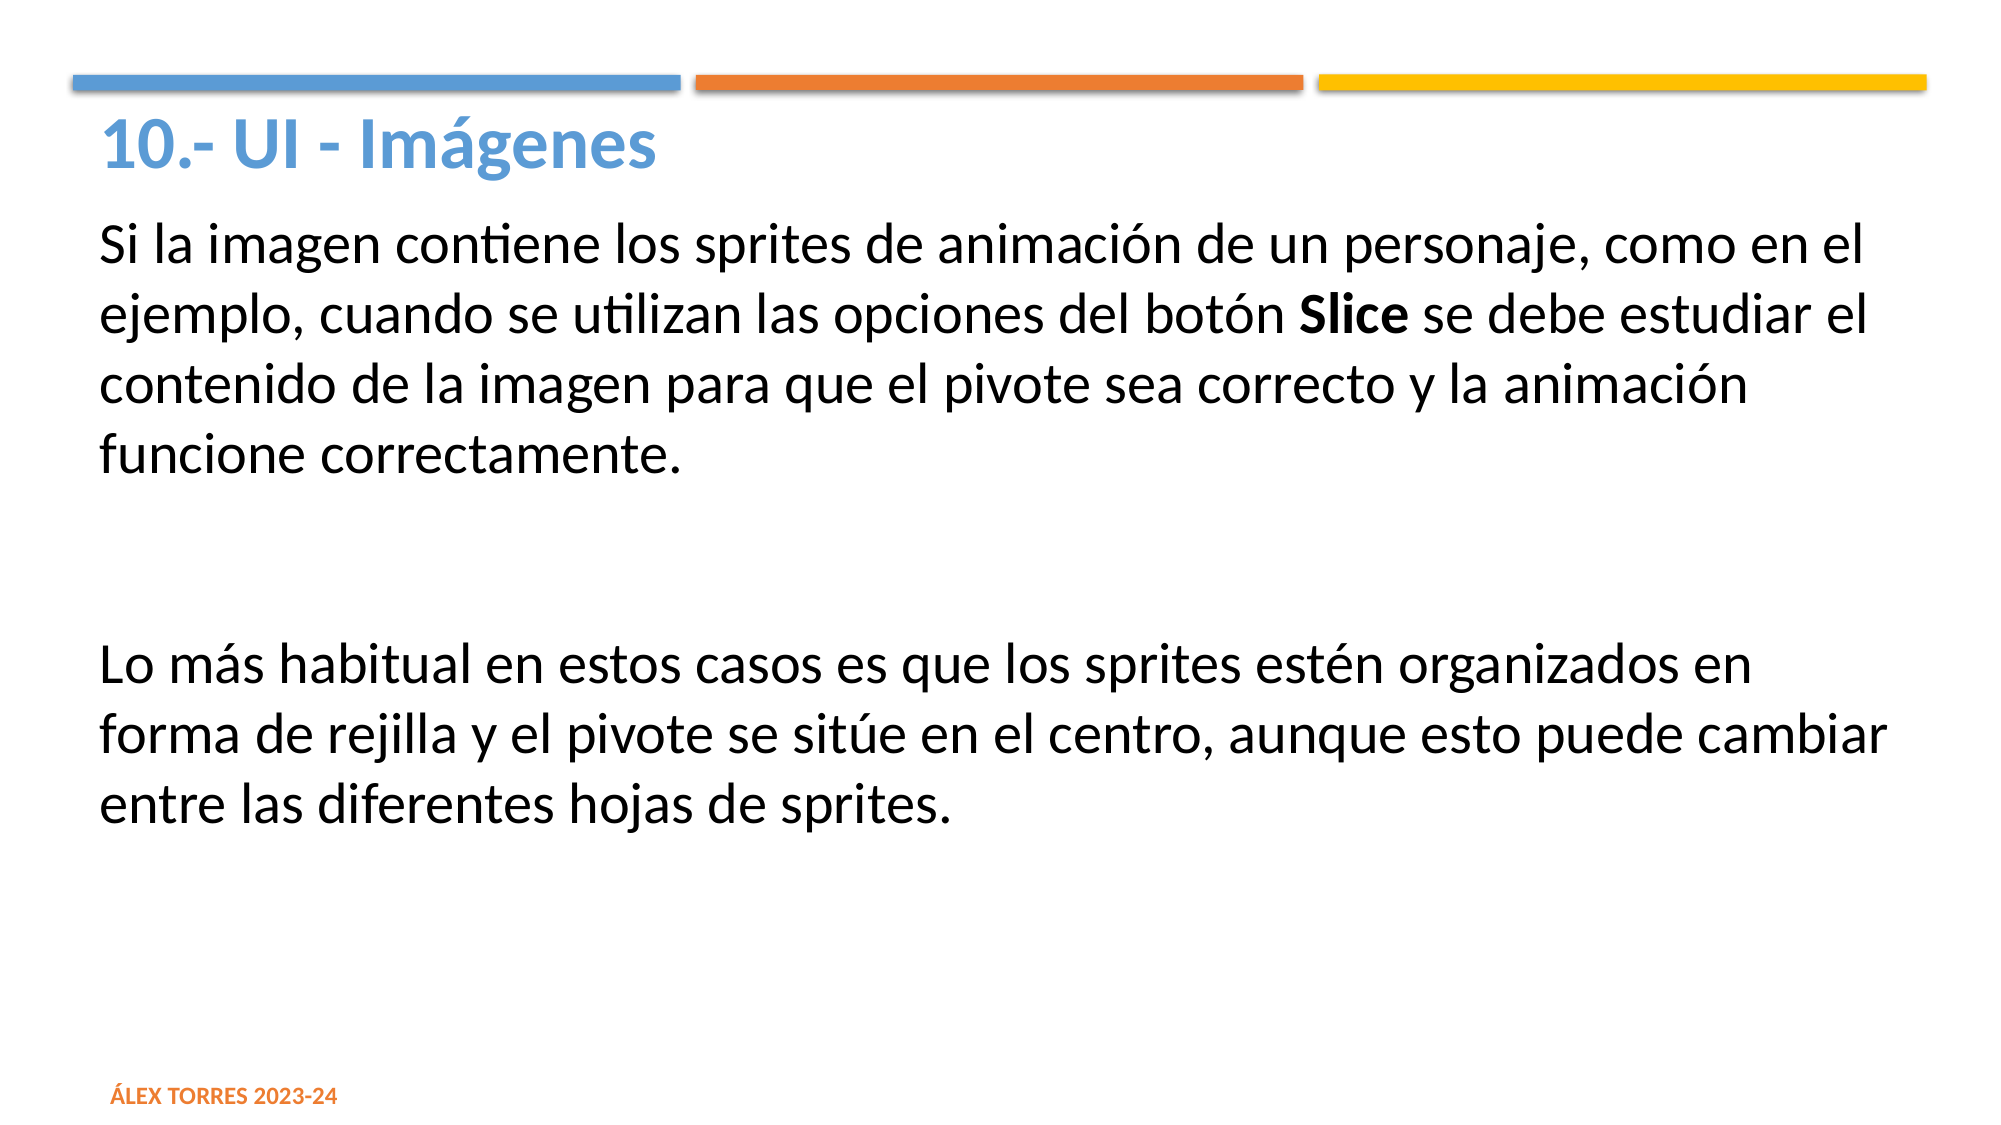

10.- UI - Imágenes
Si la imagen contiene los sprites de animación de un personaje, como en el ejemplo, cuando se utilizan las opciones del botón Slice se debe estudiar el contenido de la imagen para que el pivote sea correcto y la animación funcione correctamente.

Lo más habitual en estos casos es que los sprites estén organizados en forma de rejilla y el pivote se sitúe en el centro, aunque esto puede cambiar entre las diferentes hojas de sprites.